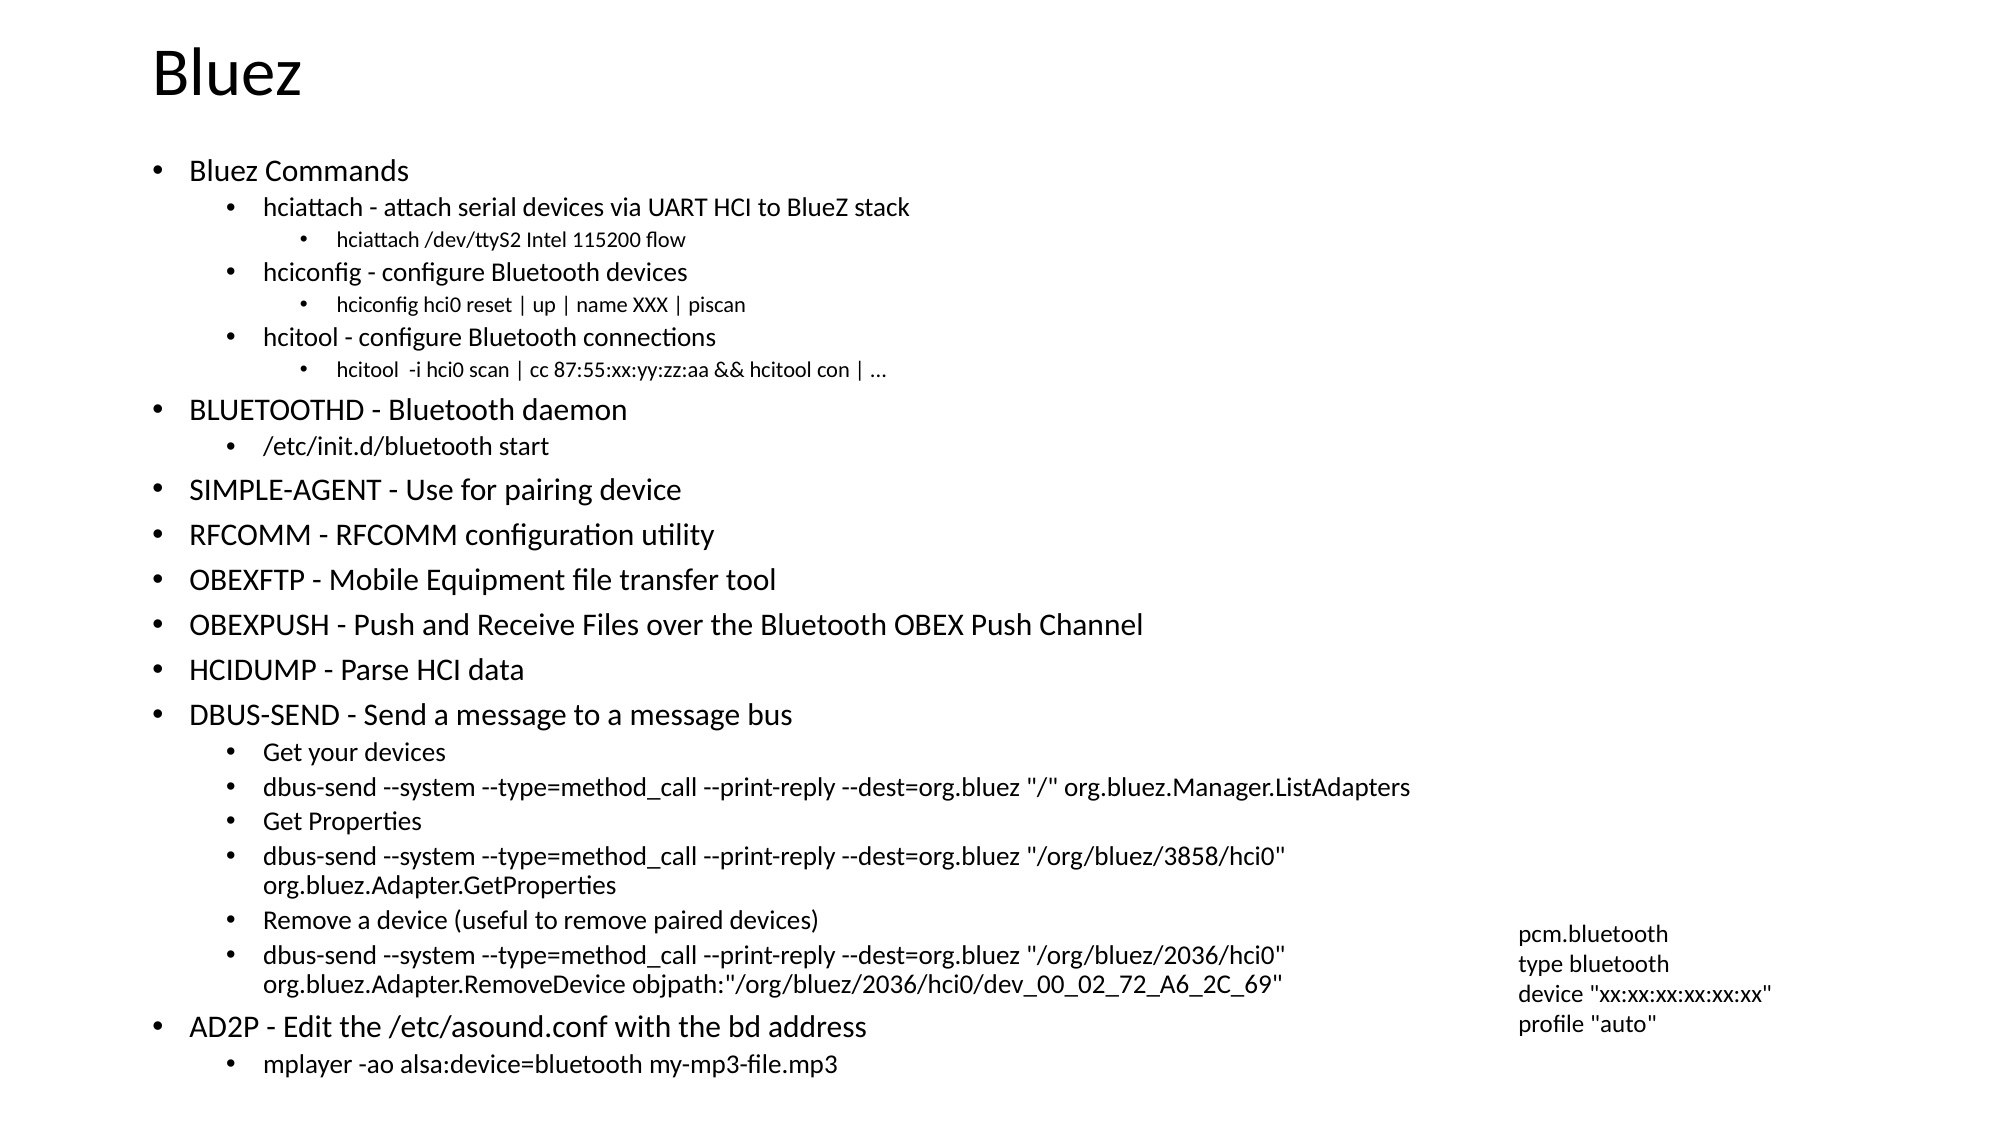

# Bluez
Bluez Commands
hciattach - attach serial devices via UART HCI to BlueZ stack
hciattach /dev/ttyS2 Intel 115200 flow
hciconfig - configure Bluetooth devices
hciconfig hci0 reset | up | name XXX | piscan
hcitool - configure Bluetooth connections
hcitool  -i hci0 scan | cc 87:55:xx:yy:zz:aa && hcitool con | ...
BLUETOOTHD - Bluetooth daemon
/etc/init.d/bluetooth start
SIMPLE-AGENT - Use for pairing device
RFCOMM - RFCOMM configuration utility
OBEXFTP - Mobile Equipment file transfer tool
OBEXPUSH - Push and Receive Files over the Bluetooth OBEX Push Channel
HCIDUMP - Parse HCI data
DBUS-SEND - Send a message to a message bus
Get your devices
dbus-send --system --type=method_call --print-reply --dest=org.bluez "/" org.bluez.Manager.ListAdapters
Get Properties
dbus-send --system --type=method_call --print-reply --dest=org.bluez "/org/bluez/3858/hci0" org.bluez.Adapter.GetProperties
Remove a device (useful to remove paired devices)
dbus-send --system --type=method_call --print-reply --dest=org.bluez "/org/bluez/2036/hci0" org.bluez.Adapter.RemoveDevice objpath:"/org/bluez/2036/hci0/dev_00_02_72_A6_2C_69"
AD2P - Edit the /etc/asound.conf with the bd address
mplayer -ao alsa:device=bluetooth my-mp3-file.mp3

pcm.bluetooth
type bluetooth
device "xx:xx:xx:xx:xx:xx"
profile "auto"